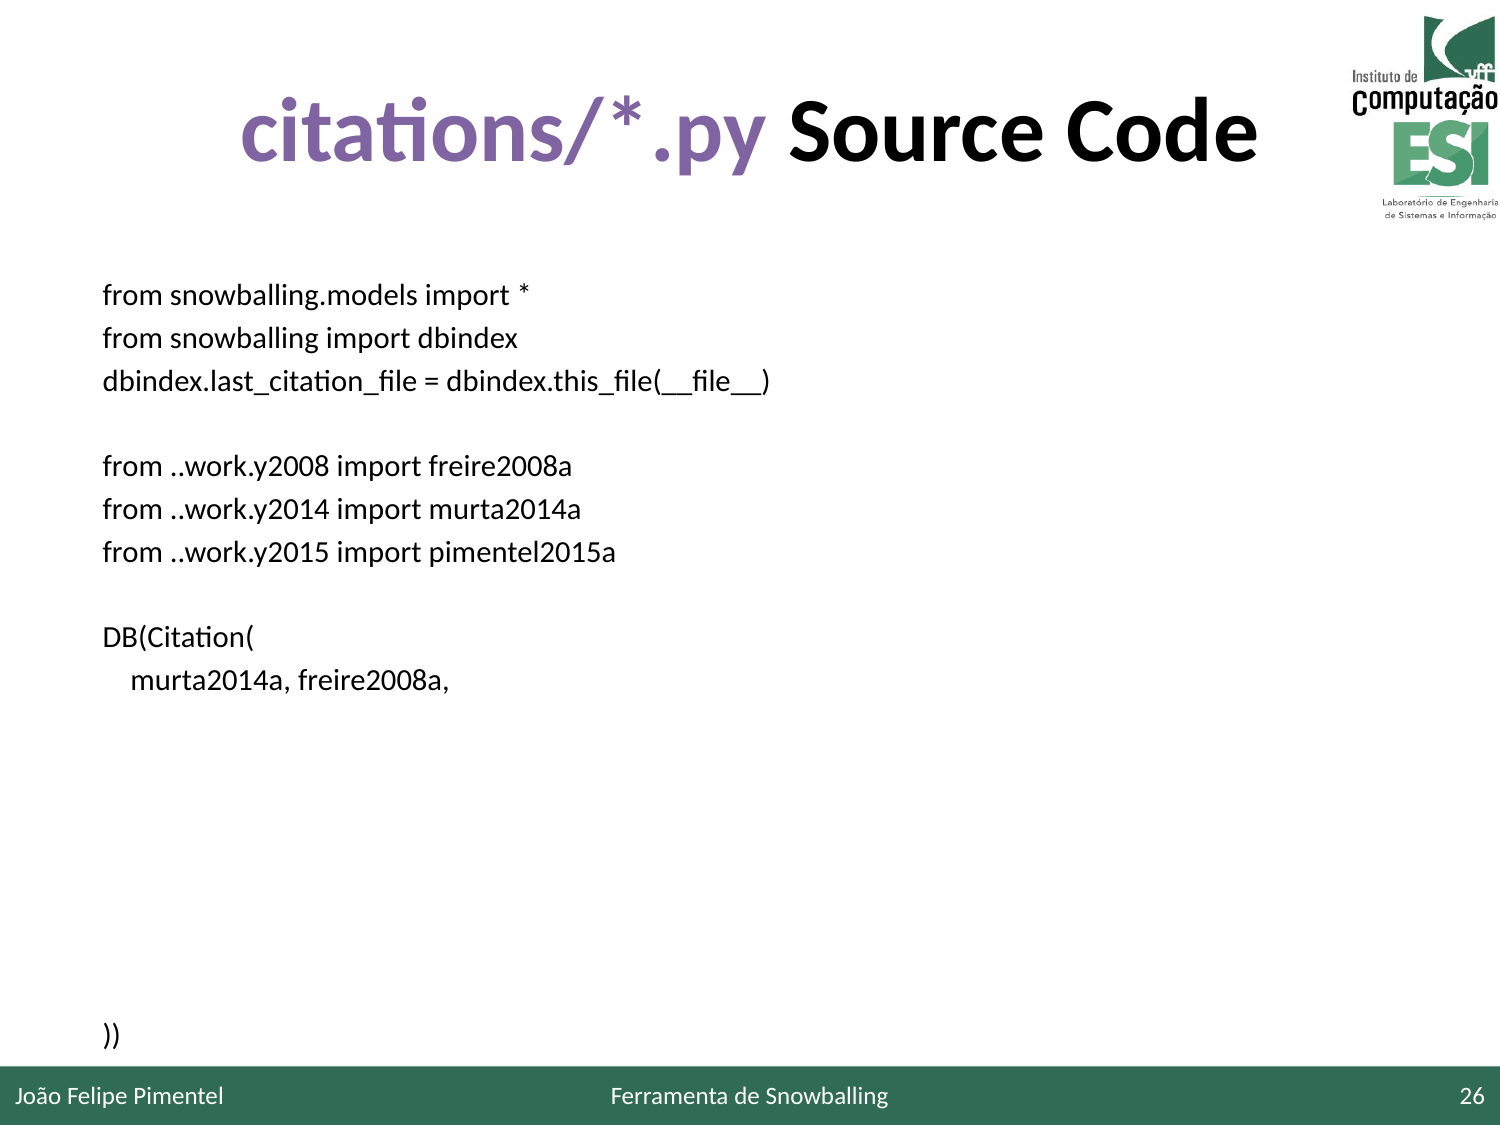

# citations/*.py Source Code
from snowballing.models import *
from snowballing import dbindex
dbindex.last_citation_file = dbindex.this_file(__file__)

from ..work.y2008 import freire2008a
from ..work.y2014 import murta2014a
from ..work.y2015 import pimentel2015a

DB(Citation(
    murta2014a, freire2008a,

))
João Felipe Pimentel
Ferramenta de Snowballing
26